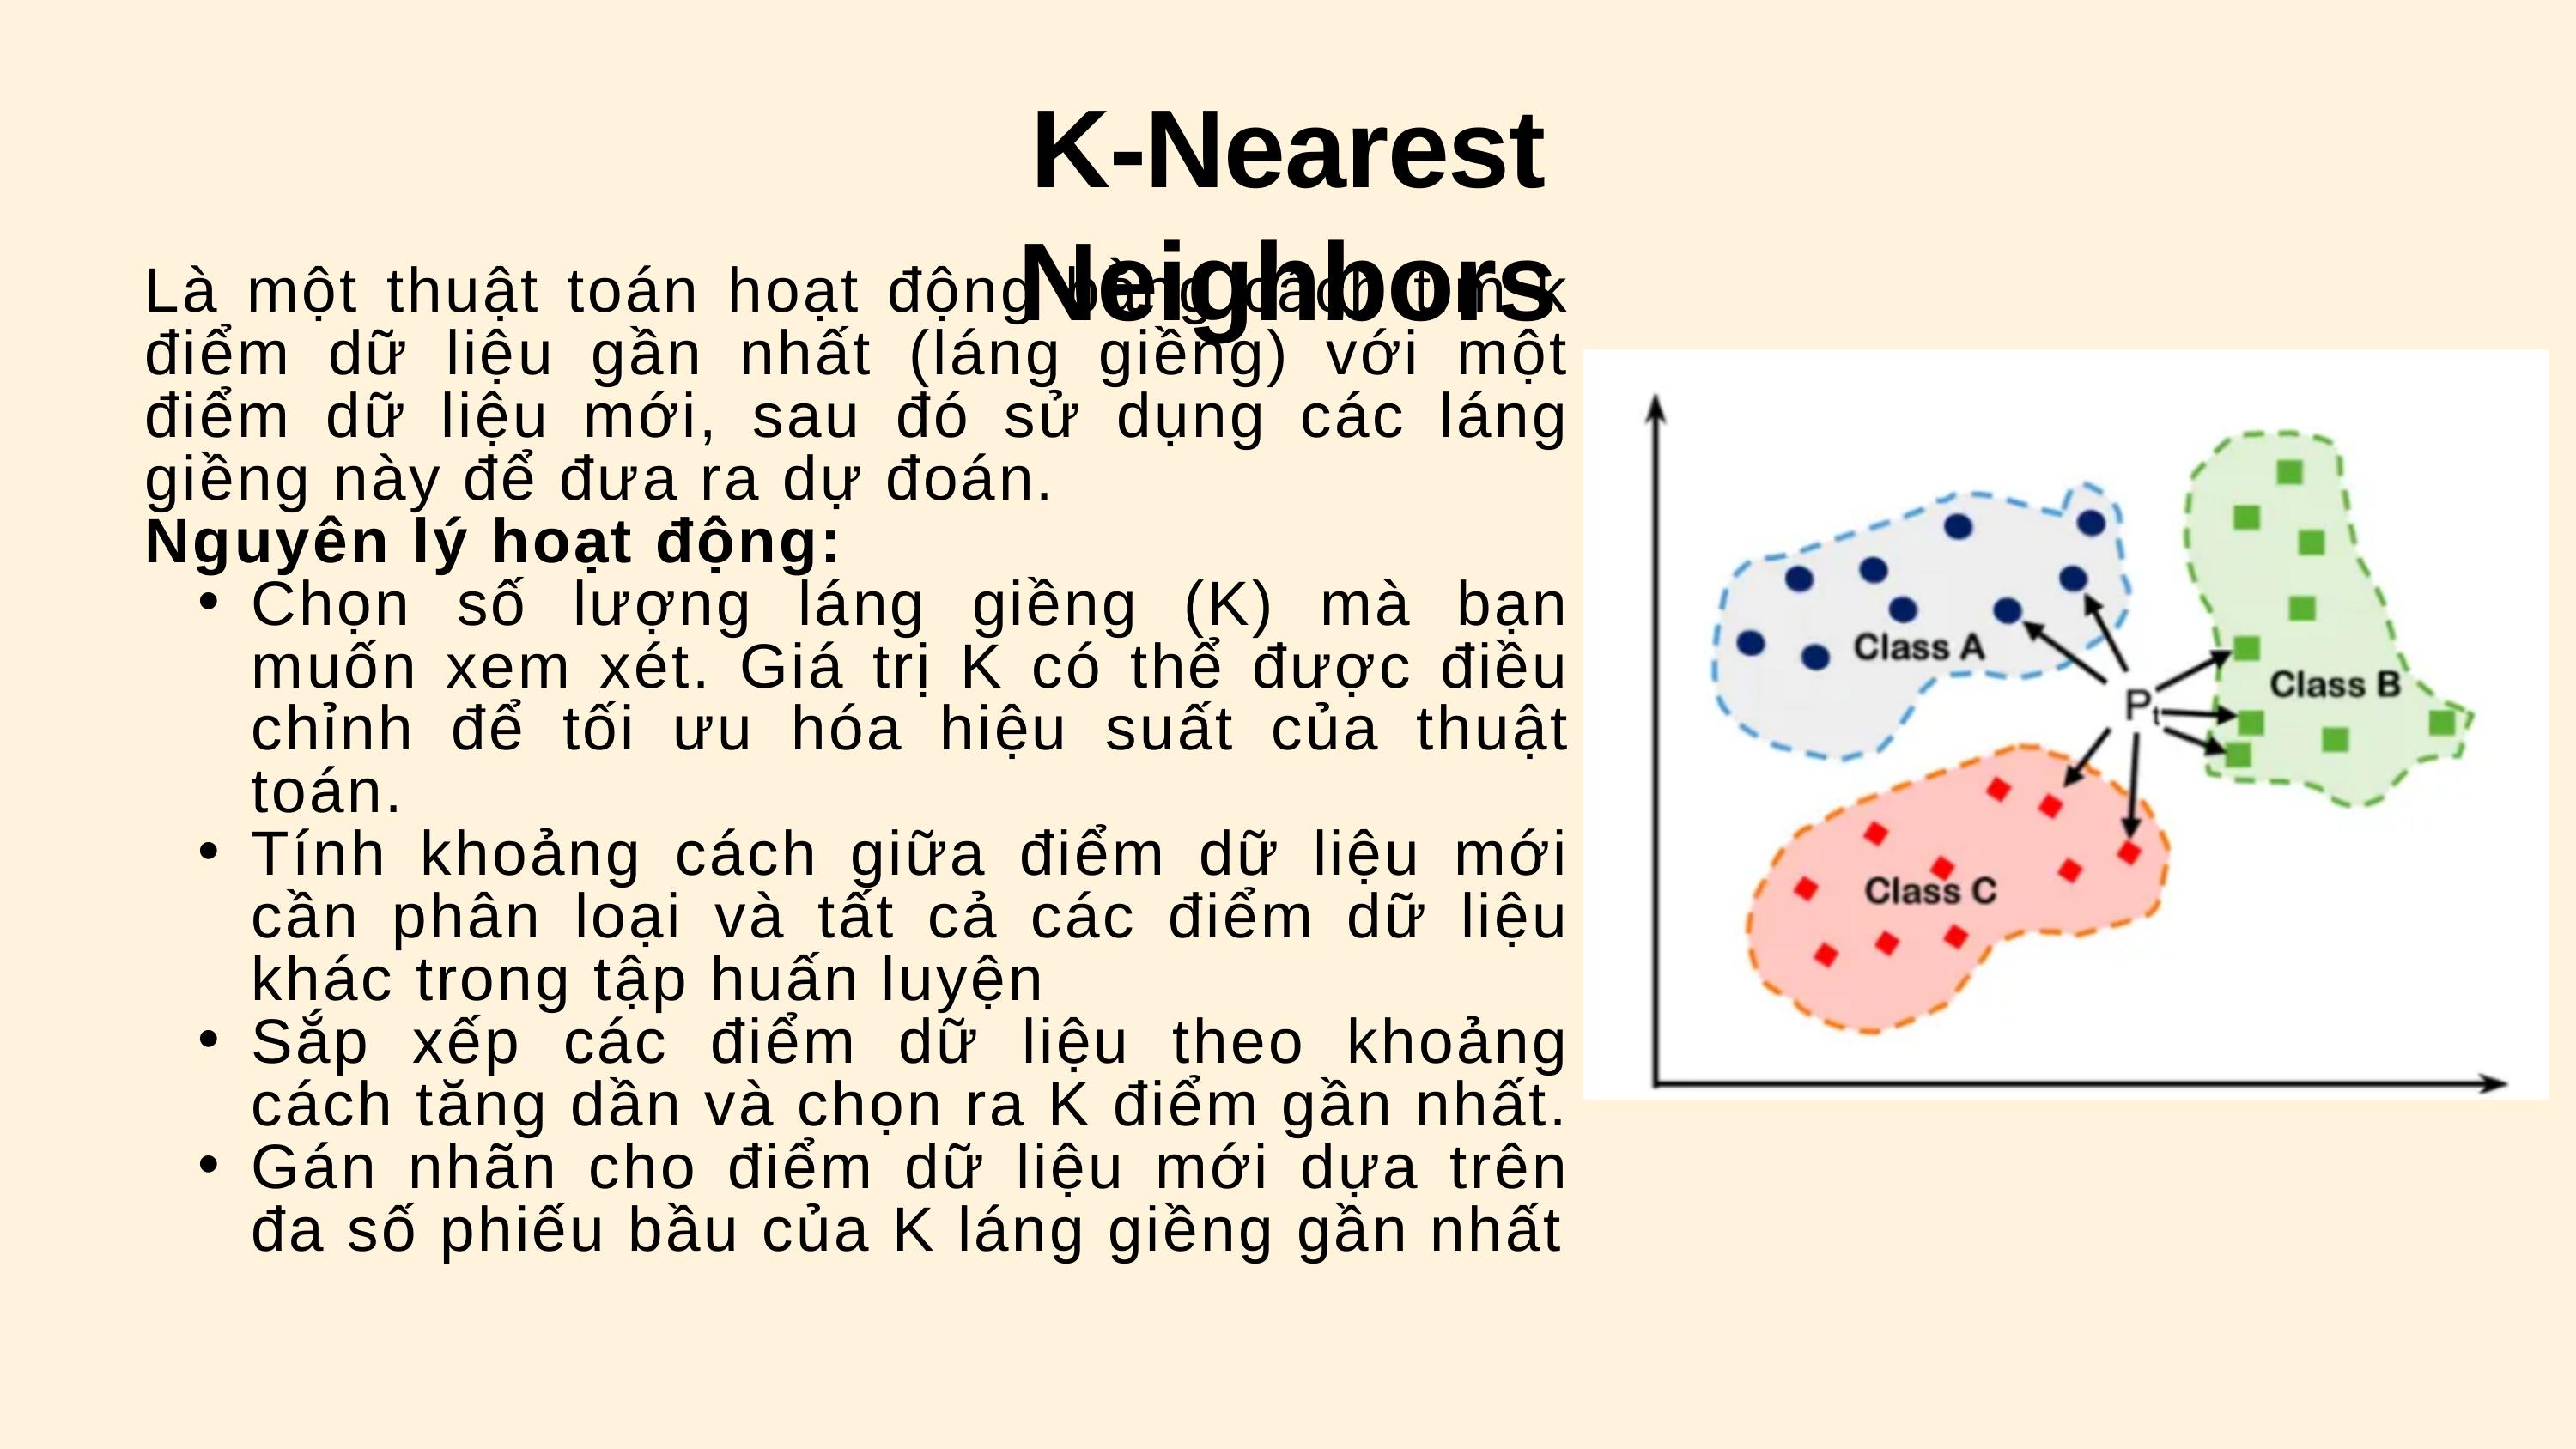

K-Nearest Neighbors
Là một thuật toán hoạt động bằng cách tìm k điểm dữ liệu gần nhất (láng giềng) với một điểm dữ liệu mới, sau đó sử dụng các láng giềng này để đưa ra dự đoán.
Nguyên lý hoạt động:
Chọn số lượng láng giềng (K) mà bạn muốn xem xét. Giá trị K có thể được điều chỉnh để tối ưu hóa hiệu suất của thuật toán.
Tính khoảng cách giữa điểm dữ liệu mới cần phân loại và tất cả các điểm dữ liệu khác trong tập huấn luyện
Sắp xếp các điểm dữ liệu theo khoảng cách tăng dần và chọn ra K điểm gần nhất.
Gán nhãn cho điểm dữ liệu mới dựa trên đa số phiếu bầu của K láng giềng gần nhất